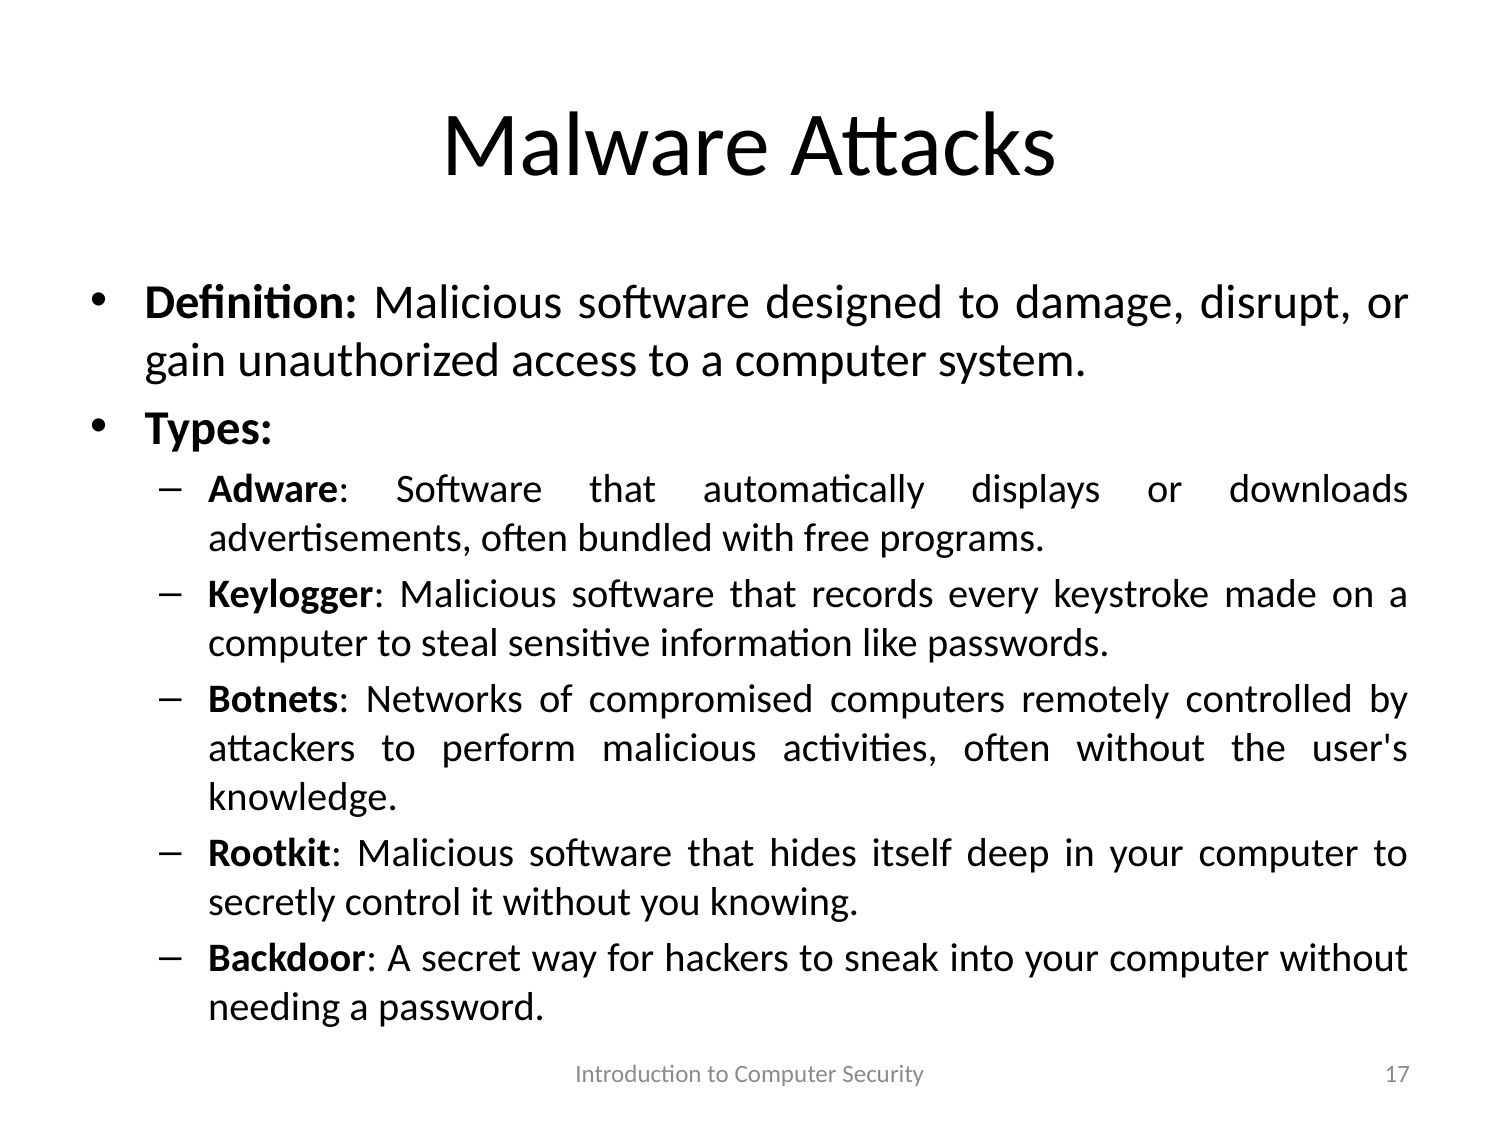

# Malware Attacks
Definition: Malicious software designed to damage, disrupt, or gain unauthorized access to a computer system.
Types:
Adware: Software that automatically displays or downloads advertisements, often bundled with free programs.
Keylogger: Malicious software that records every keystroke made on a computer to steal sensitive information like passwords.
Botnets: Networks of compromised computers remotely controlled by attackers to perform malicious activities, often without the user's knowledge.
Rootkit: Malicious software that hides itself deep in your computer to secretly control it without you knowing.
Backdoor: A secret way for hackers to sneak into your computer without needing a password.
Introduction to Computer Security
17